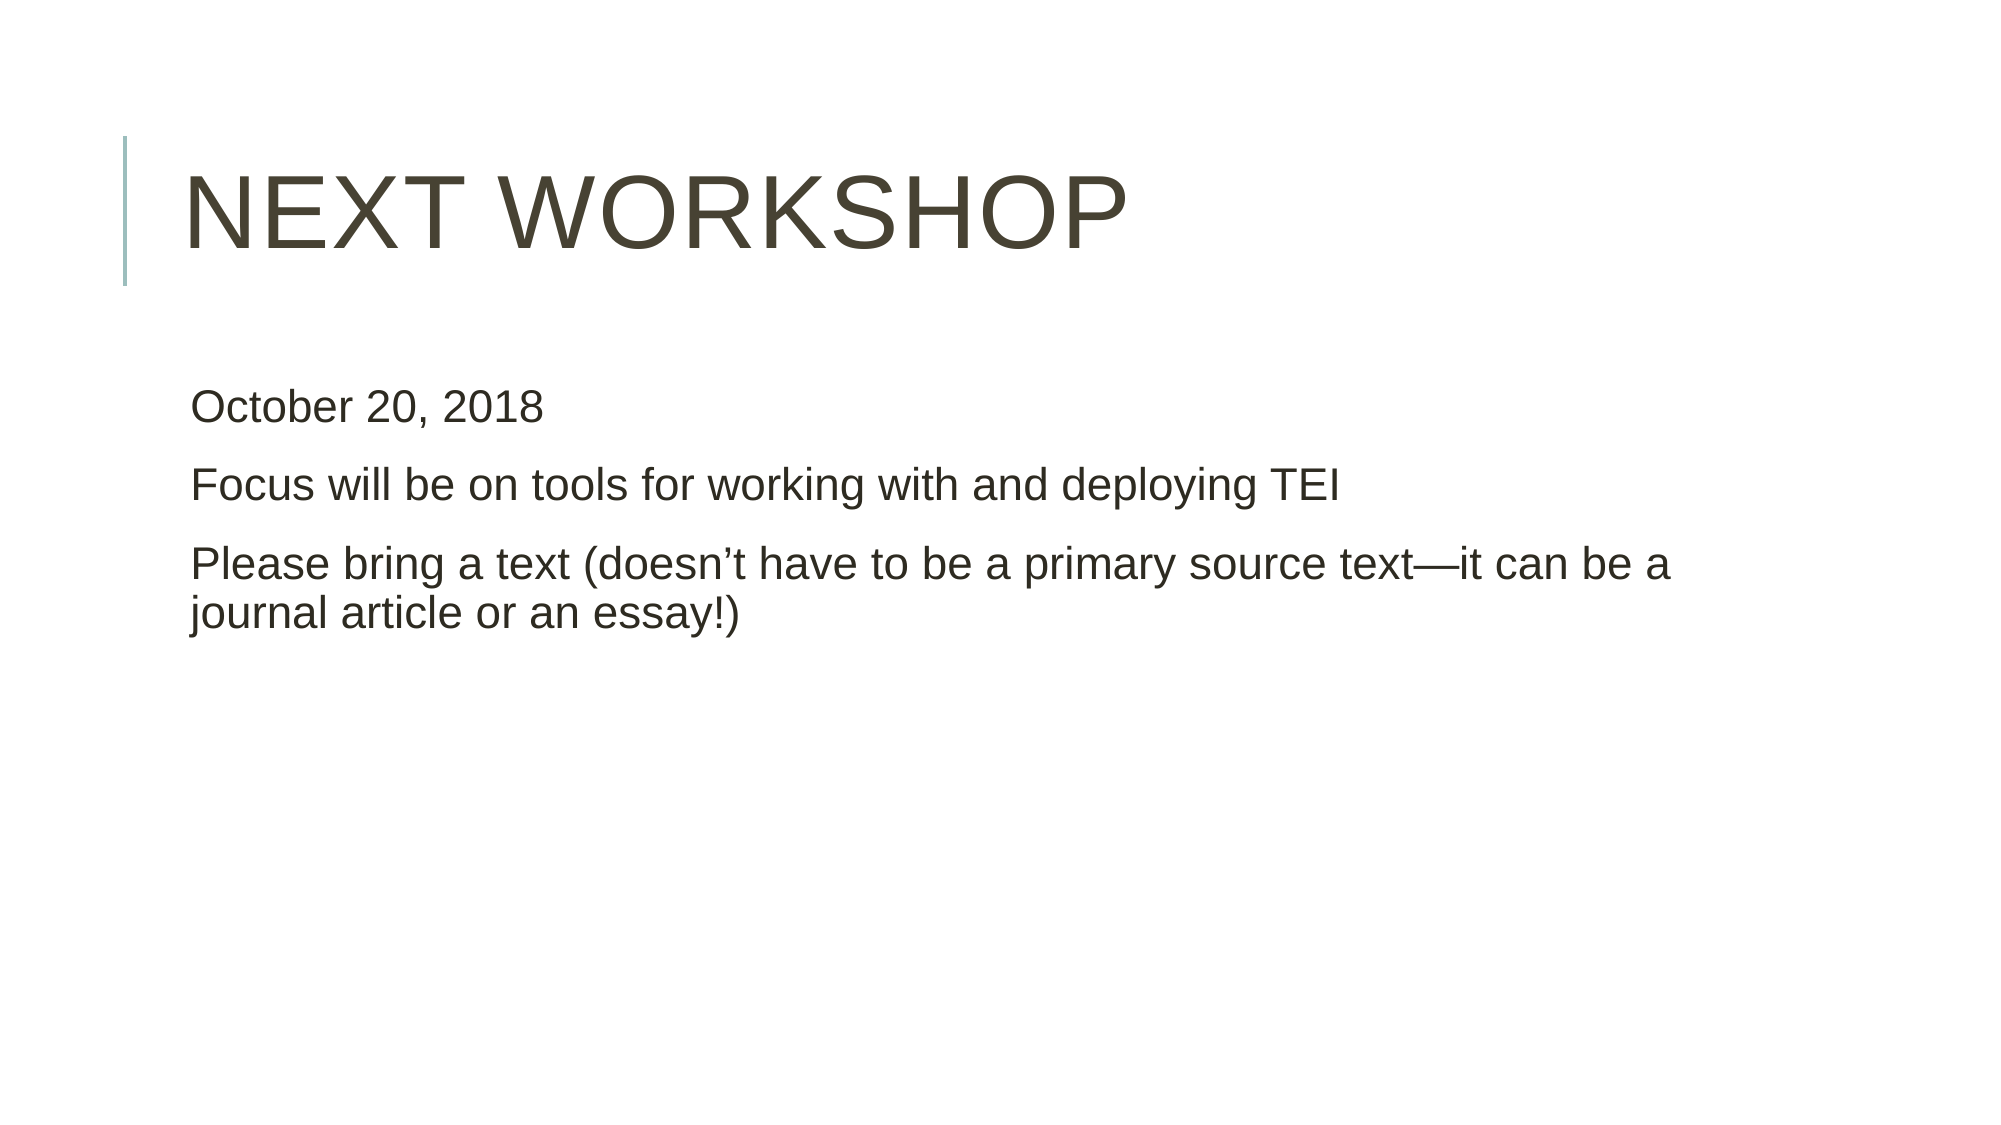

# Next Workshop
October 20, 2018
Focus will be on tools for working with and deploying TEI
Please bring a text (doesn’t have to be a primary source text—it can be a journal article or an essay!)